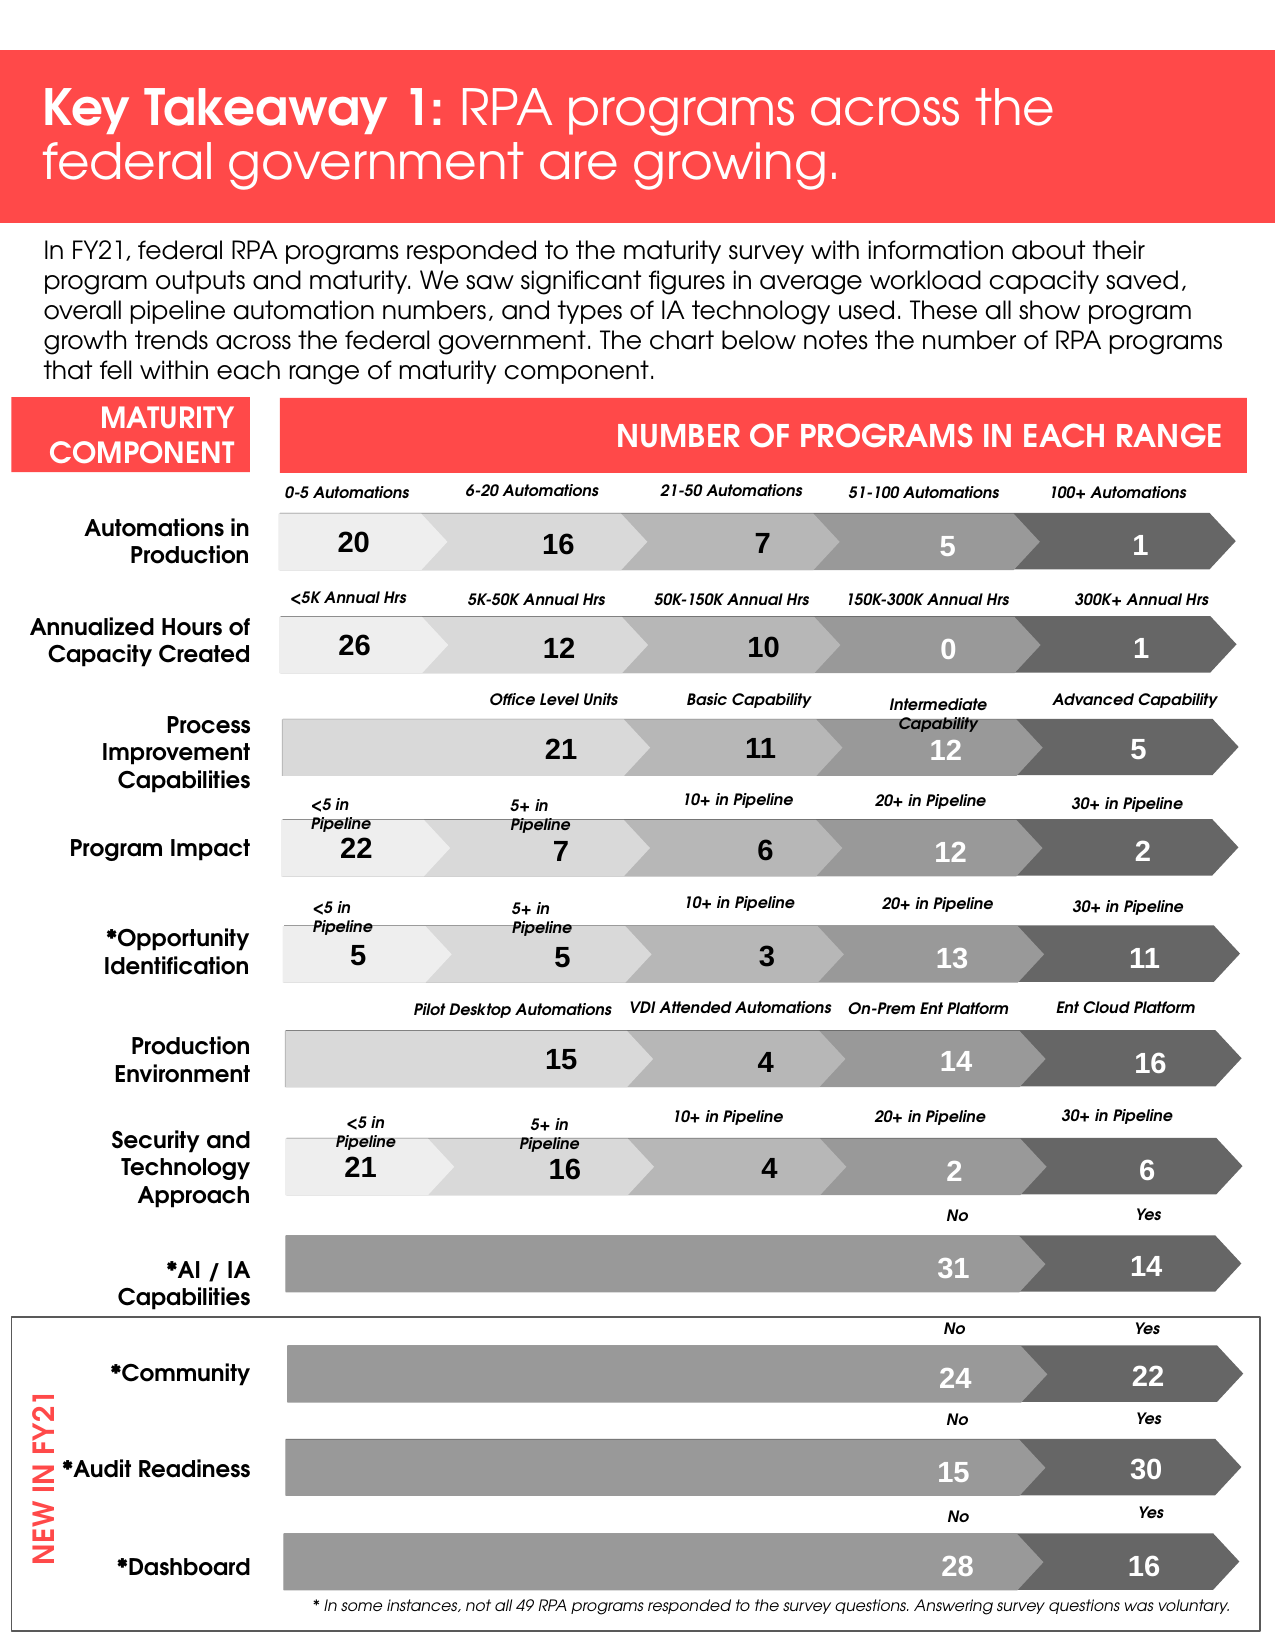

Key Takeaway 1: RPA programs across the
  federal government are growing.
In FY21, federal RPA programs responded to the maturity survey with information about their program outputs and maturity. We saw significant figures in average workload capacity saved, overall pipeline automation numbers, and types of IA technology used. These all show program growth trends across the federal government. The chart below notes the number of RPA programs that fell within each range of maturity component.

MATURITY COMPONENT
NUMBER OF PROGRAMS IN EACH RANGE
6-20 Automations
21-50 Automations
51-100 Automations
100+ Automations
0-5 Automations
Automations in Production
Annualized Hours of Capacity Created
Process Improvement Capabilities
Program Impact
*Opportunity Identification
Production Environment
Security and Technology Approach
*AI / IA Capabilities
20
7
16
1
5

<5K Annual Hrs
50K-150K Annual Hrs
300K+ Annual Hrs
5K-50K Annual Hrs
150K-300K Annual Hrs
26
10
12
1
0

Basic Capability
Advanced Capability
Office Level Units
Intermediate Capability
11
21
5
12

<5 in Pipeline
10+ in Pipeline
5+ in Pipeline
20+ in Pipeline
30+ in Pipeline
22
6
7
2
12

<5 in Pipeline
10+ in Pipeline
5+ in Pipeline
20+ in Pipeline
30+ in Pipeline
5
3
5
11
13

Ent Cloud Platform
VDI Attended Automations
On-Prem Ent Platform
Pilot Desktop Automations
15
14
4
16

30+ in Pipeline
10+ in Pipeline
20+ in Pipeline
<5 in Pipeline
5+ in Pipeline
21
4
16
6
2

Yes
No
14
31

Yes
No

22
24

*Community
Yes
No
30
15

*Audit Readiness
NEW IN FY21
No
Yes
No
16
28

*Dashboard
* In some instances, not all 49 RPA programs responded to the survey questions. Answering survey questions was voluntary.
X

X